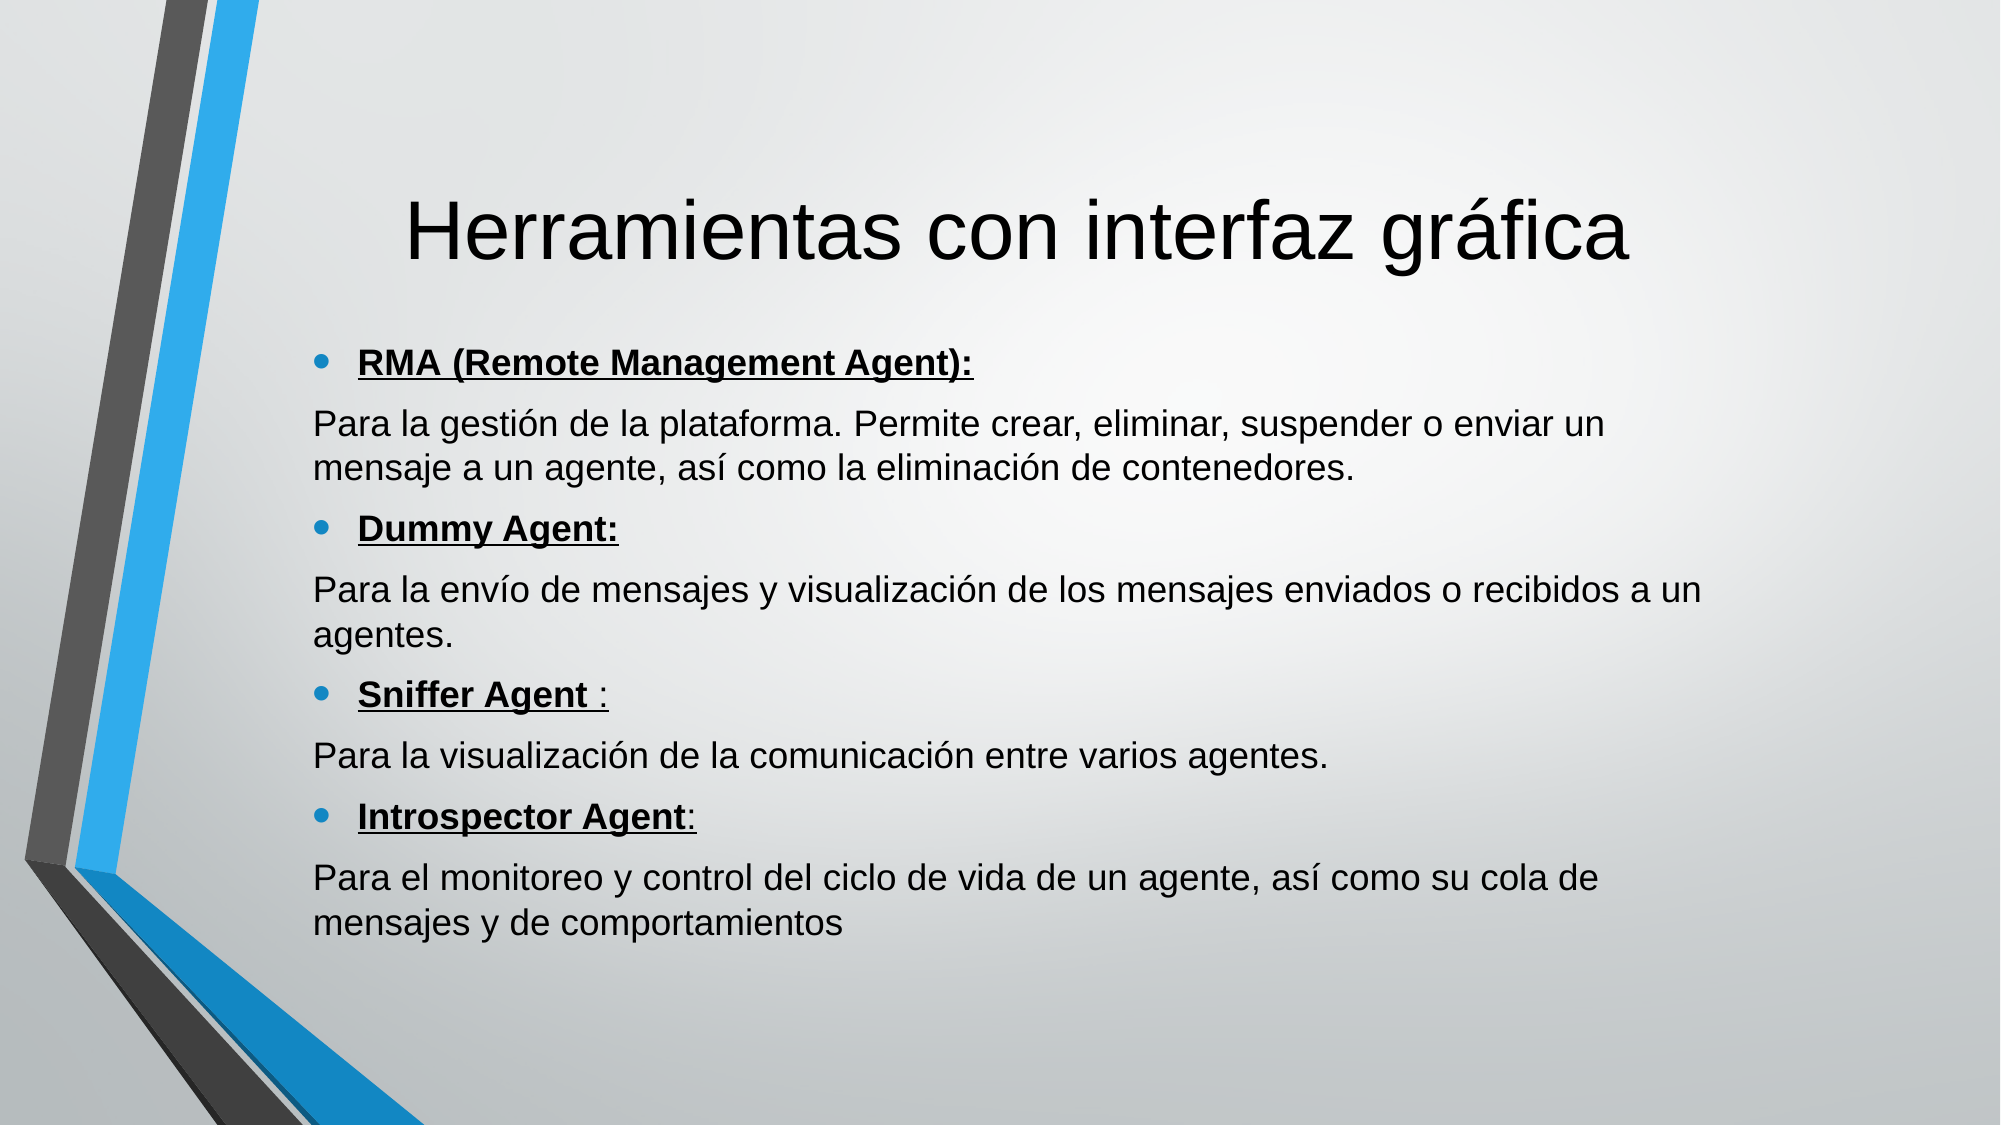

# Herramientas con interfaz gráfica
RMA (Remote Management Agent):
Para la gestión de la plataforma. Permite crear, eliminar, suspender o enviar un mensaje a un agente, así como la eliminación de contenedores.
Dummy Agent:
Para la envío de mensajes y visualización de los mensajes enviados o recibidos a un agentes.
Sniffer Agent :
Para la visualización de la comunicación entre varios agentes.
Introspector Agent:
Para el monitoreo y control del ciclo de vida de un agente, así como su cola de mensajes y de comportamientos